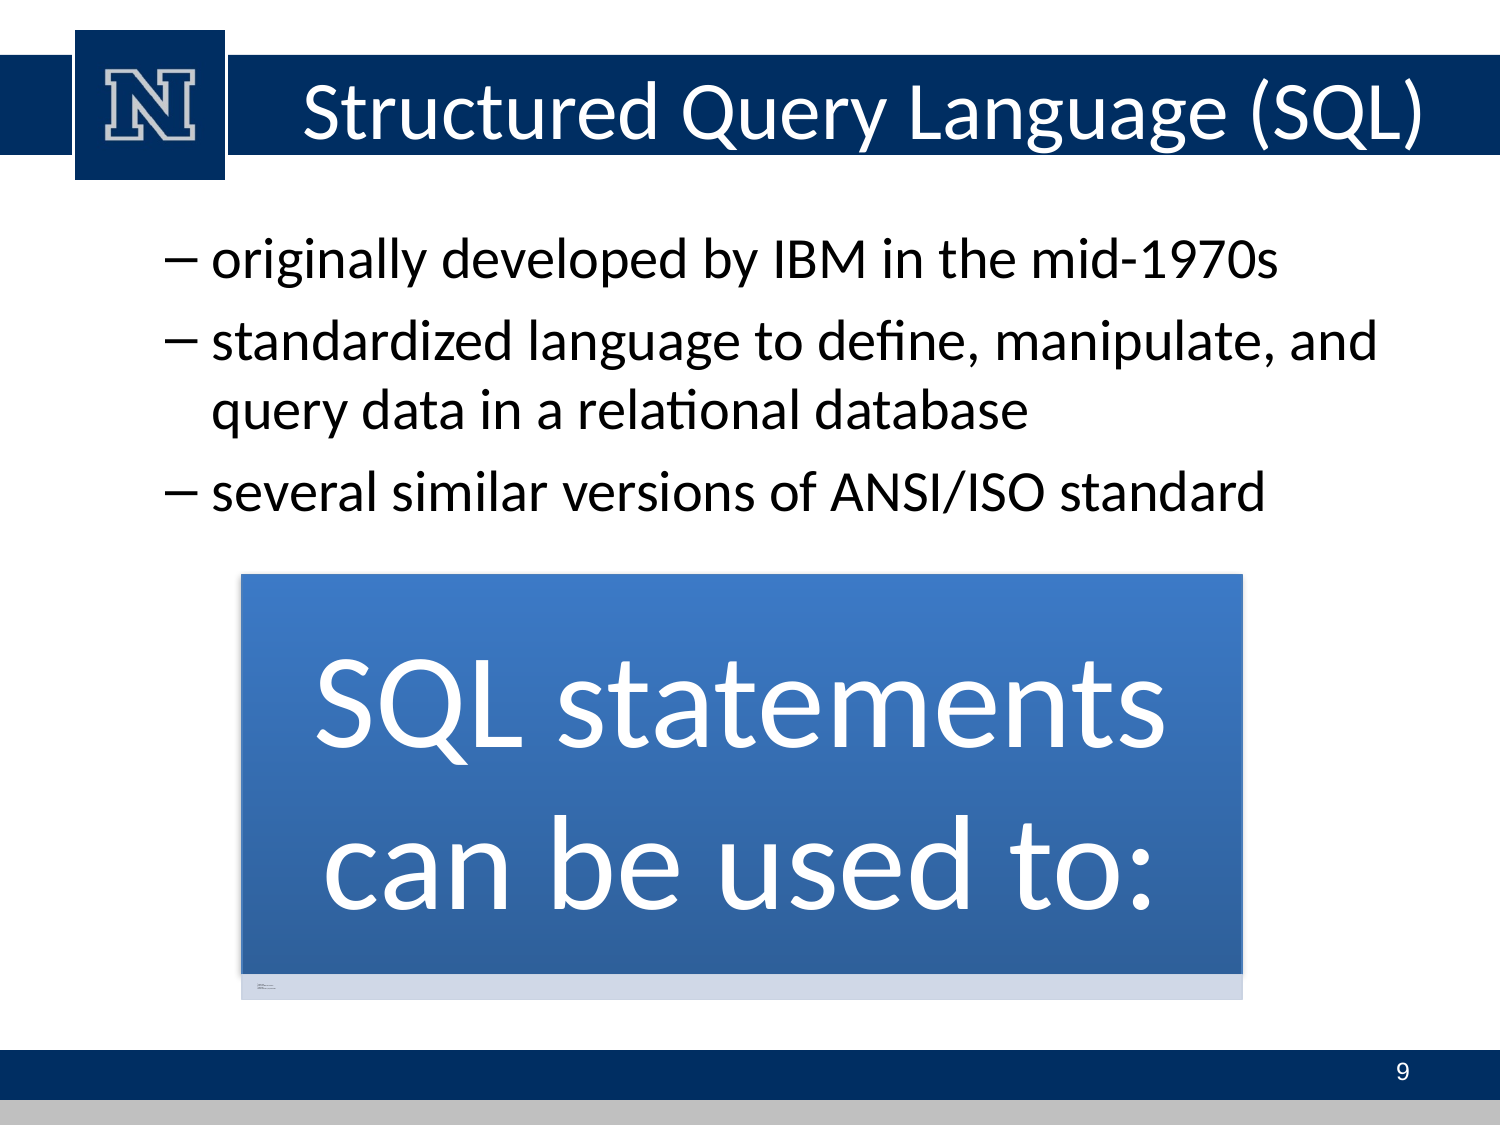

# Structured Query Language (SQL)
originally developed by IBM in the mid-1970s
standardized language to define, manipulate, and query data in a relational database
several similar versions of ANSI/ISO standard
SQL statements can be used to:
create tables
insert and delete data in tables
create views
retrieve data with query statements
9